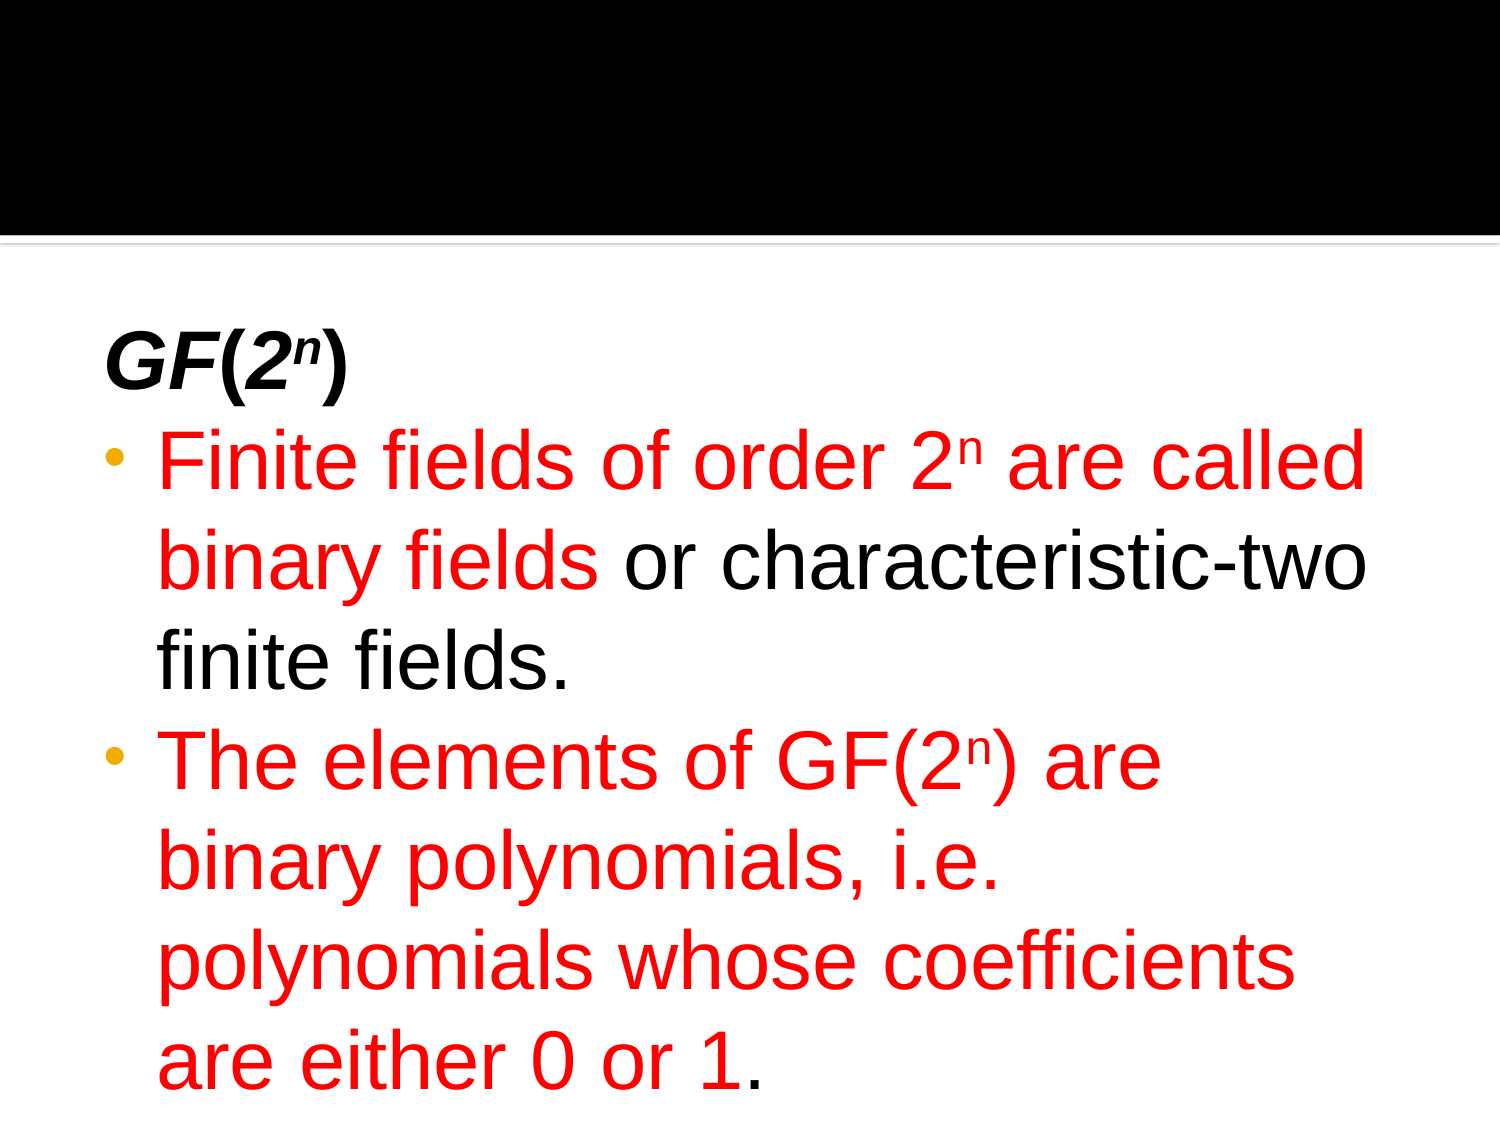

#
GF(2n)
Finite fields of order 2n are called binary fields or characteristic-two finite fields.
The elements of GF(2n) are binary polynomials, i.e. polynomials whose coefficients are either 0 or 1.